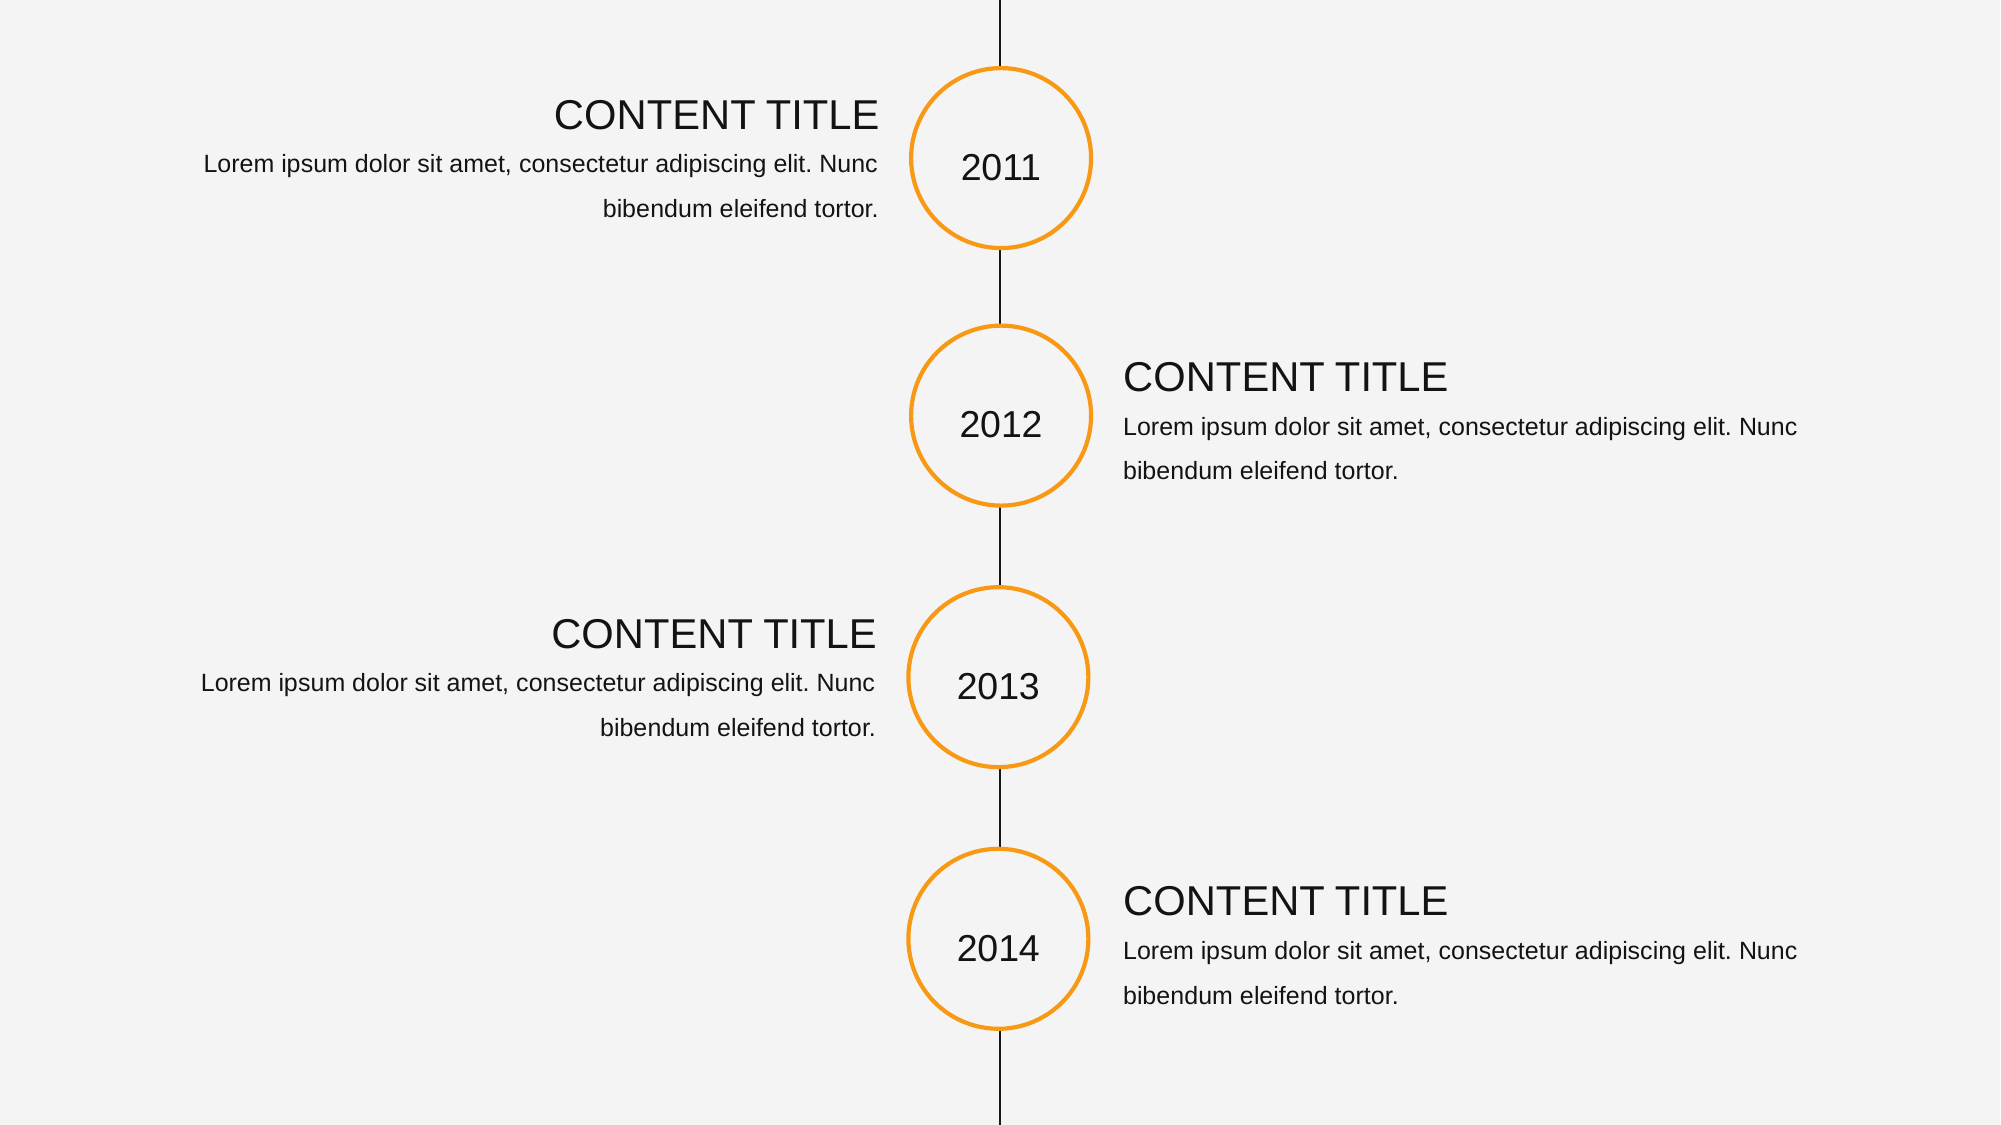

CONTENT TITLE

2011
Lorem ipsum dolor sit amet, consectetur adipiscing elit. Nunc bibendum eleifend tortor.
CONTENT TITLE

2012
Lorem ipsum dolor sit amet, consectetur adipiscing elit. Nunc bibendum eleifend tortor.
CONTENT TITLE

2013
Lorem ipsum dolor sit amet, consectetur adipiscing elit. Nunc bibendum eleifend tortor.
CONTENT TITLE

2014
Lorem ipsum dolor sit amet, consectetur adipiscing elit. Nunc bibendum eleifend tortor.